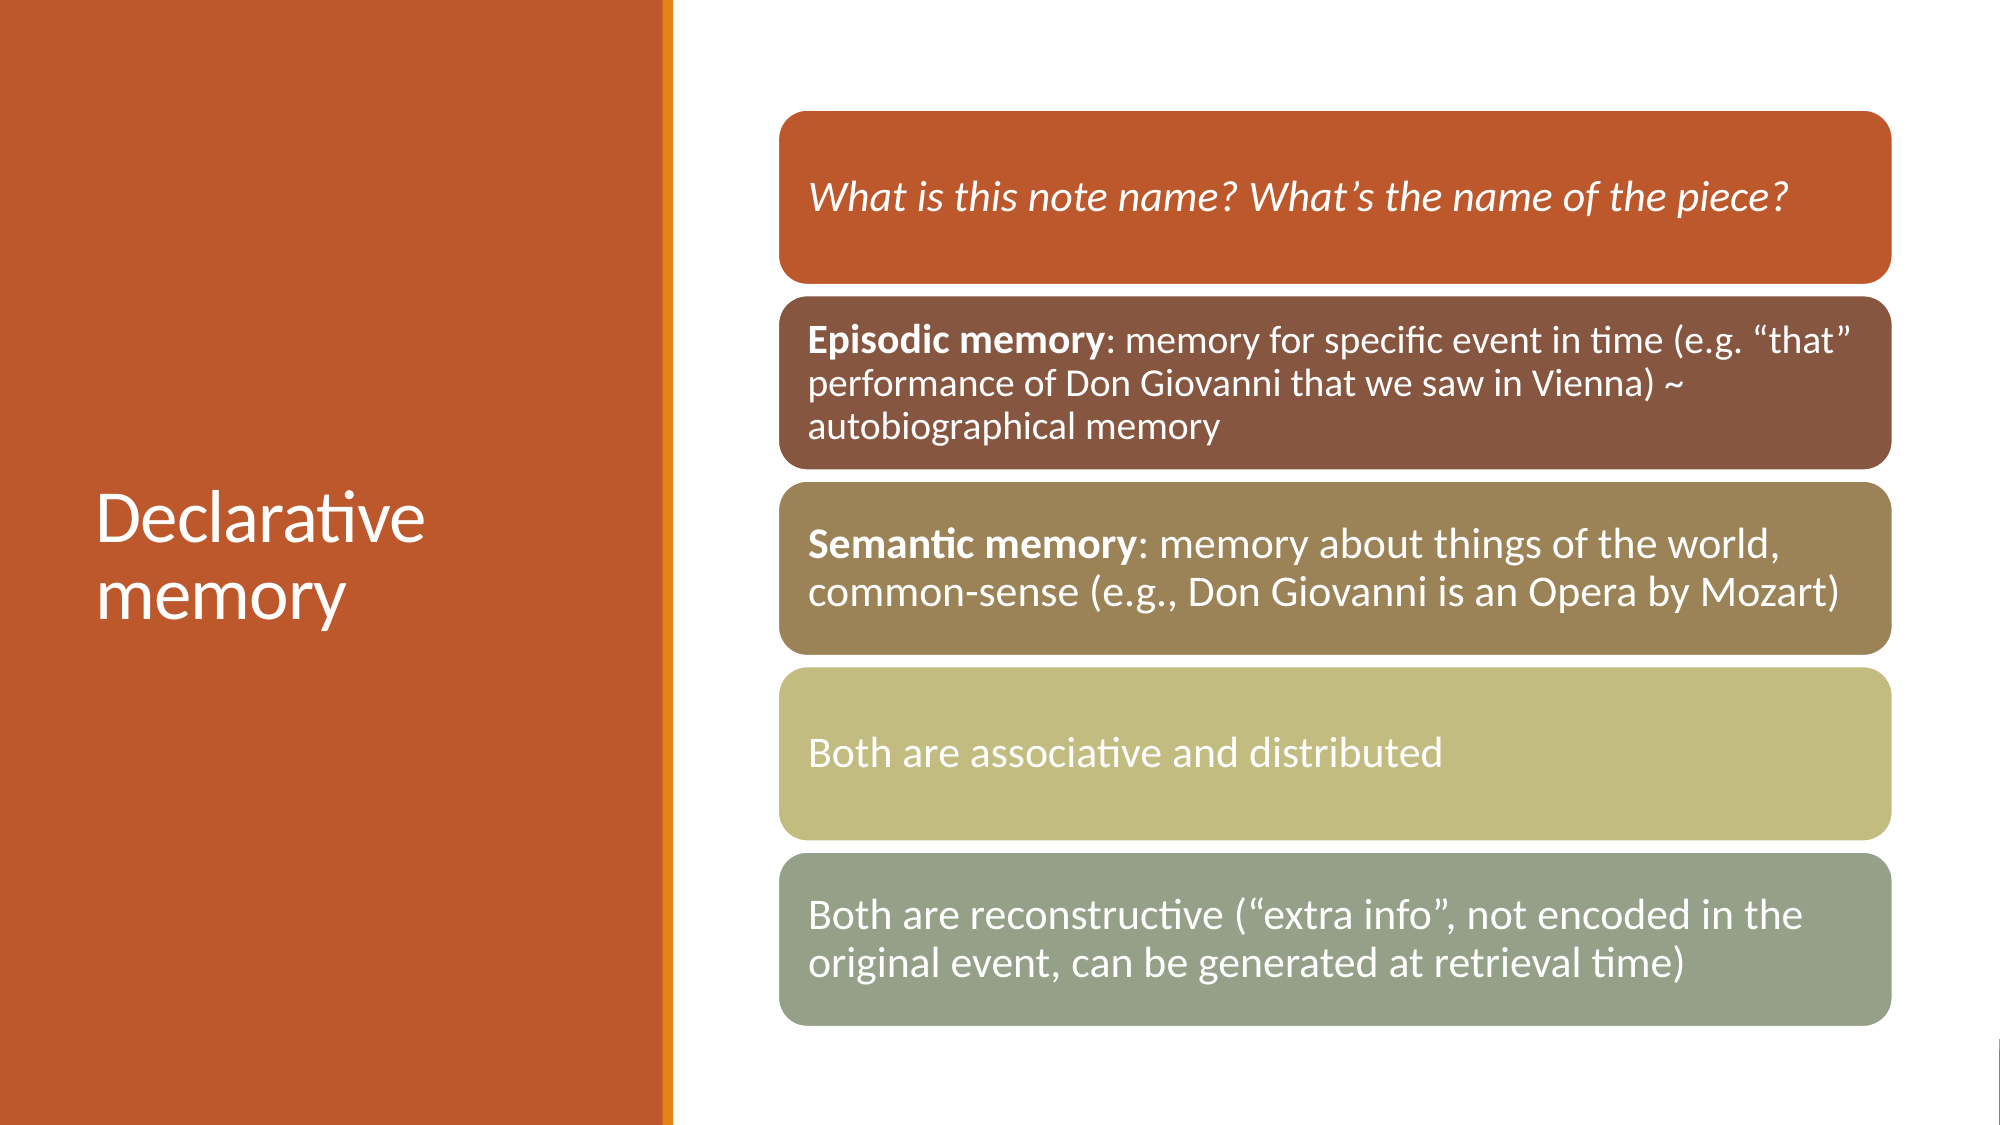

# Declarative memory
What is this note name? What’s the name of the piece?
Episodic memory: memory for specific event in time (e.g. “that” performance of Don Giovanni that we saw in Vienna) ~ autobiographical memory
Semantic memory: memory about things of the world, common-sense (e.g., Don Giovanni is an Opera by Mozart)
Both are associative and distributed
Both are reconstructive (“extra info”, not encoded in the original event, can be generated at retrieval time)